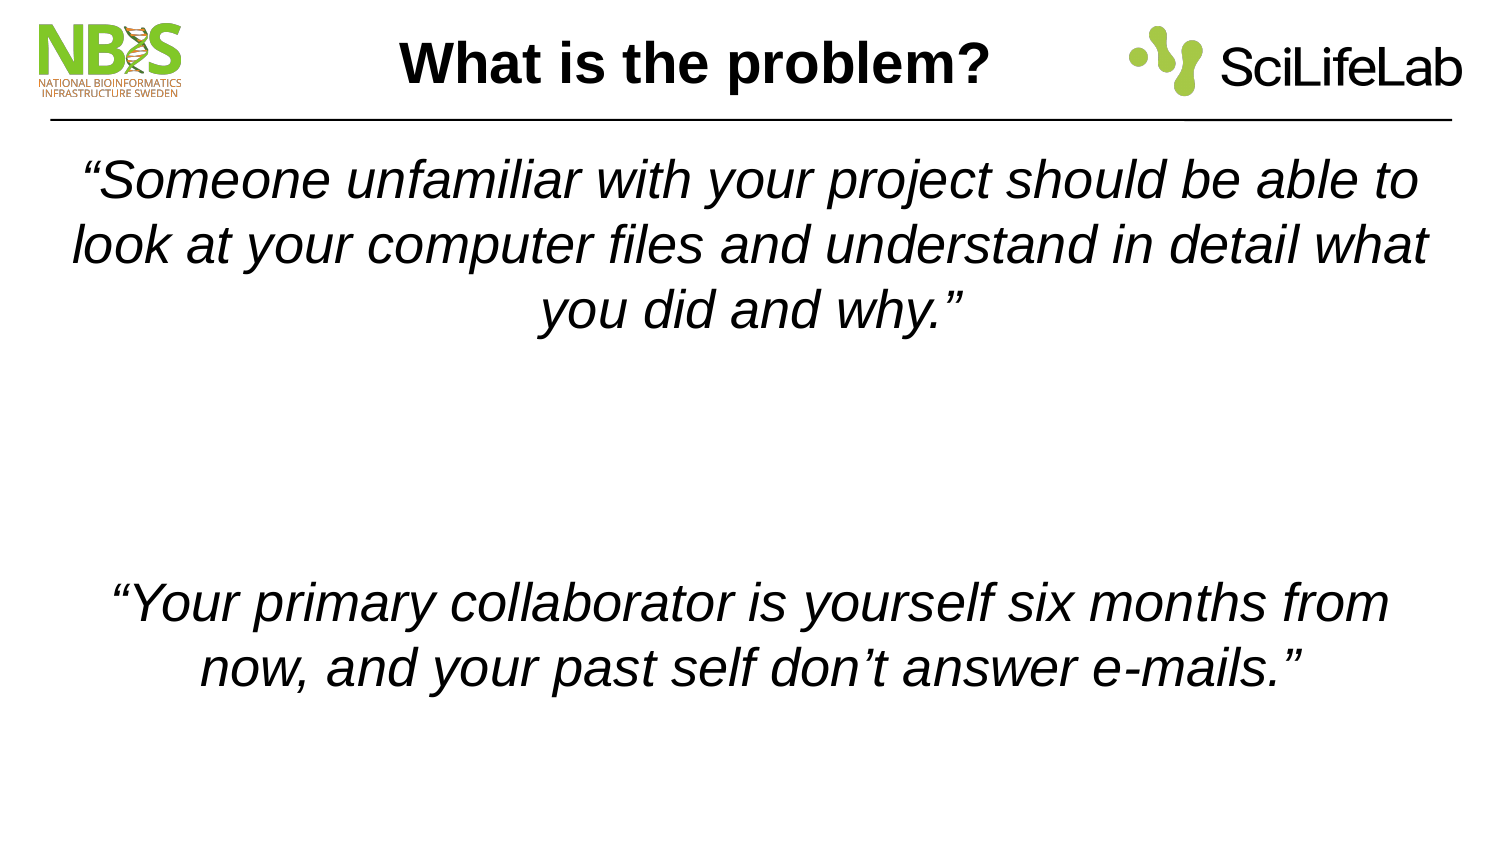

# What is the problem?
“Someone unfamiliar with your project should be able to look at your computer files and understand in detail what you did and why.”

“Your primary collaborator is yourself six months from now, and your past self don’t answer e-mails.”